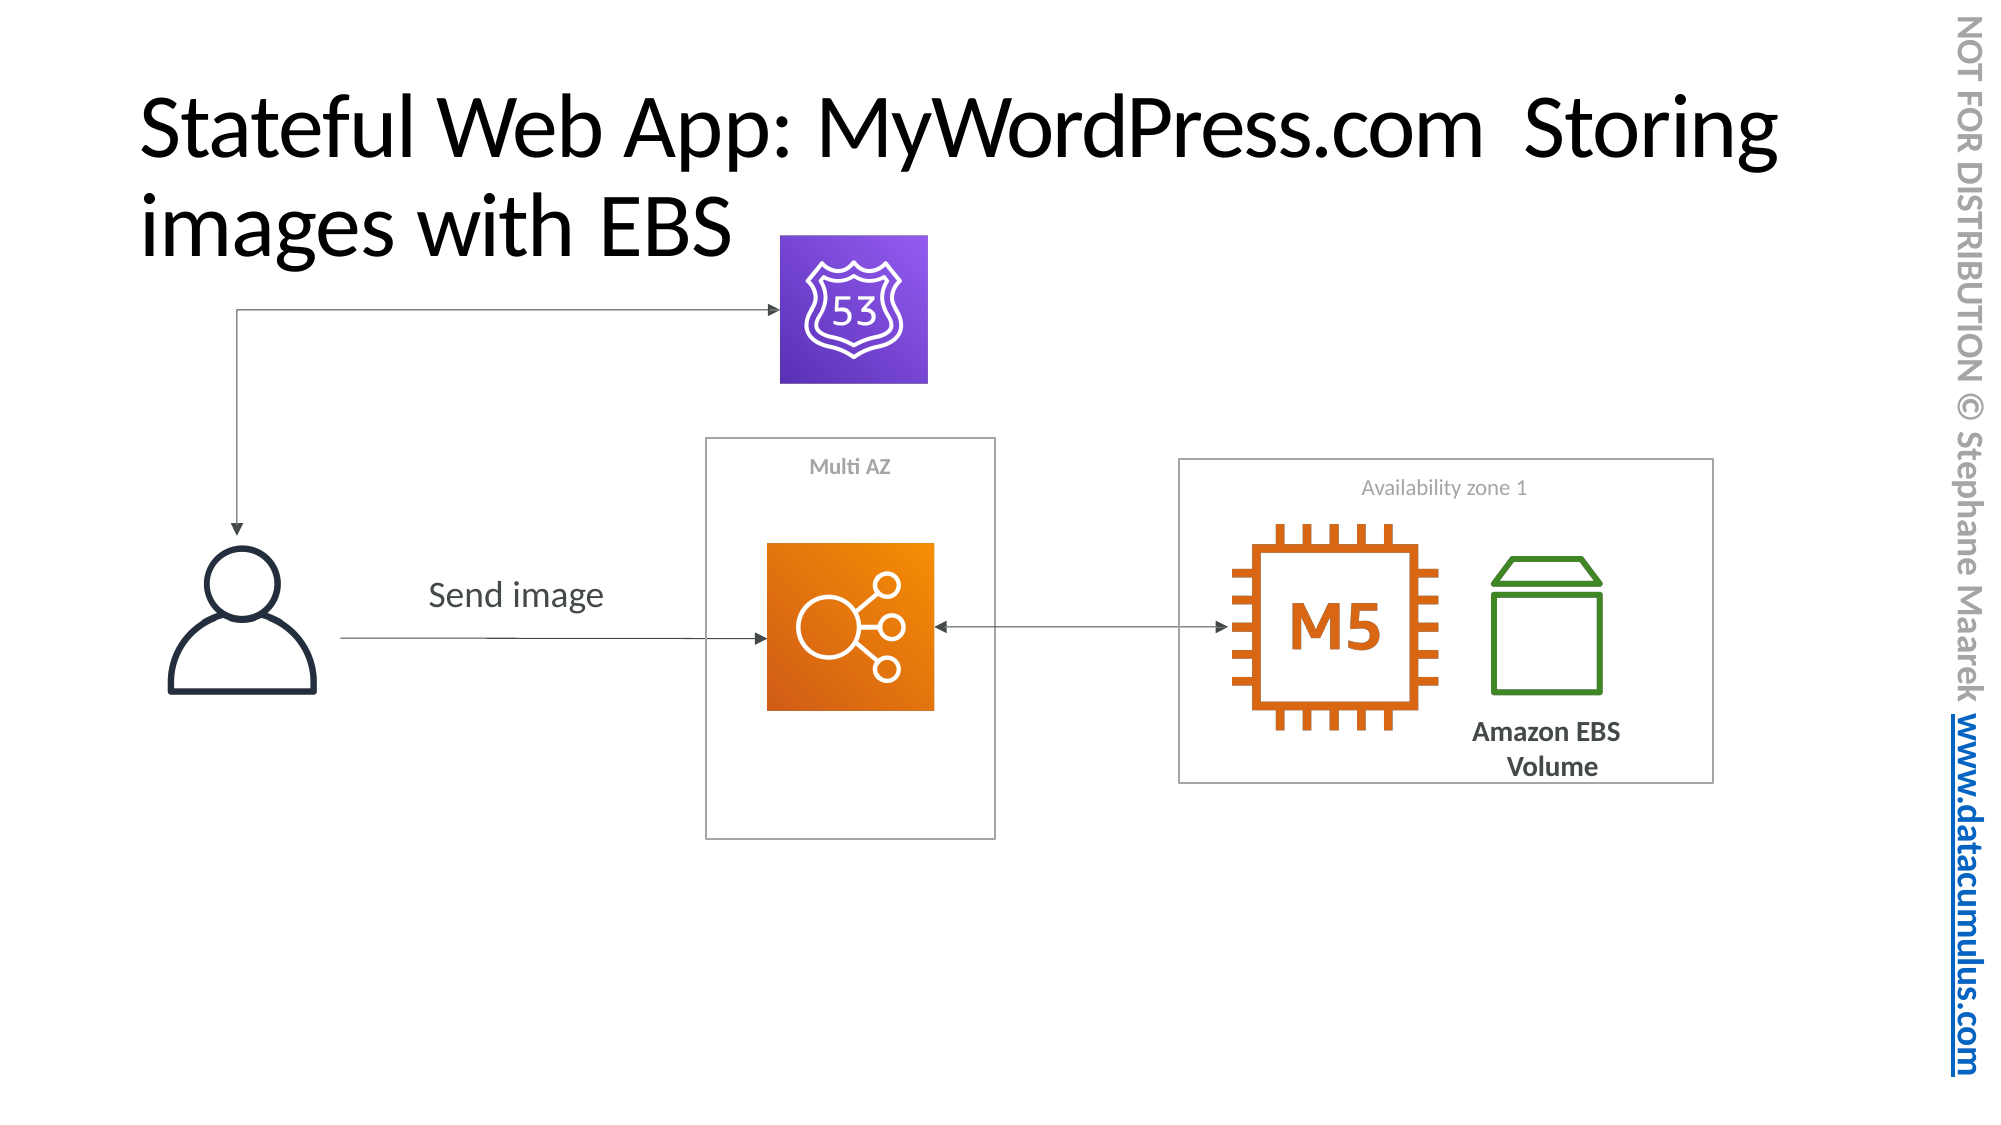

NOT FOR DISTRIBUTION © Stephane Maarek www.datacumulus.com
# Stateful Web App: MyWordPress.com  Storing images with EBS

Multi AZ
Availability zone 1

Amazon EBS  Volume

Send image

© Stephane Maarek